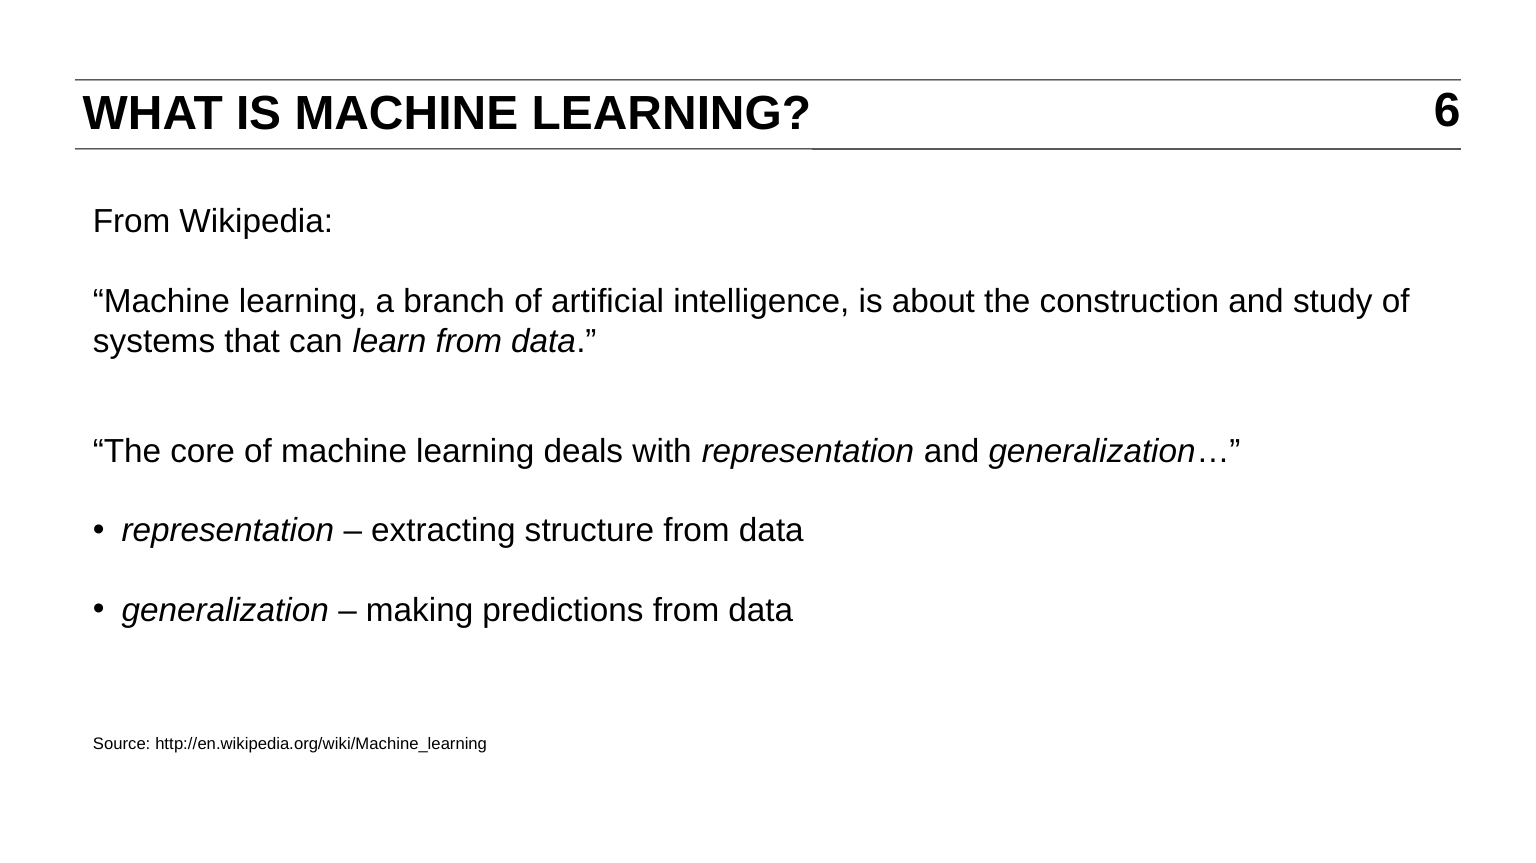

What is machine learning?
6
From Wikipedia:

“Machine learning, a branch of artificial intelligence, is about the construction and study of systems that can learn from data.”

“The core of machine learning deals with representation and generalization…”

representation – extracting structure from data

generalization – making predictions from data

Source: http://en.wikipedia.org/wiki/Machine_learning